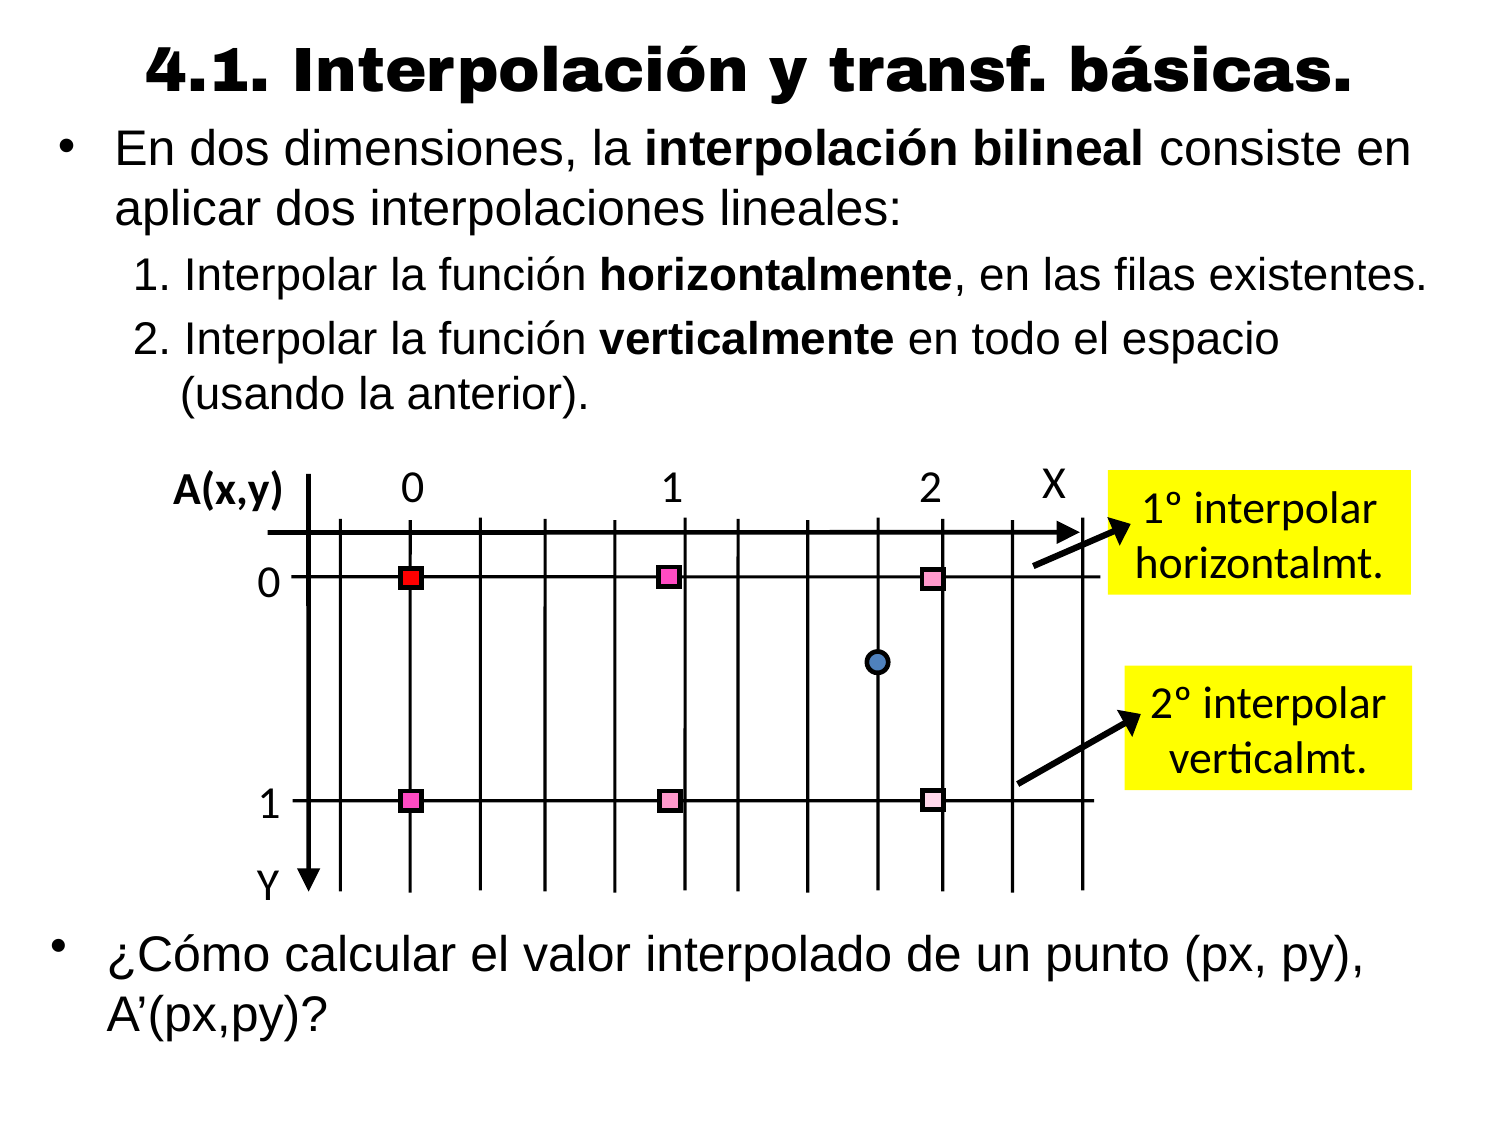

# 4.1. Interpolación y transf. básicas.
En dos dimensiones, la interpolación bilineal consiste en aplicar dos interpolaciones lineales:
1. Interpolar la función horizontalmente, en las filas existentes.
2. Interpolar la función verticalmente en todo el espacio (usando la anterior).
X
0
1
2
A(x,y)
1º interpolar horizontalmt.

0

2º interpolar verticalmt.

1

Y
¿Cómo calcular el valor interpolado de un punto (px, py), A’(px,py)?